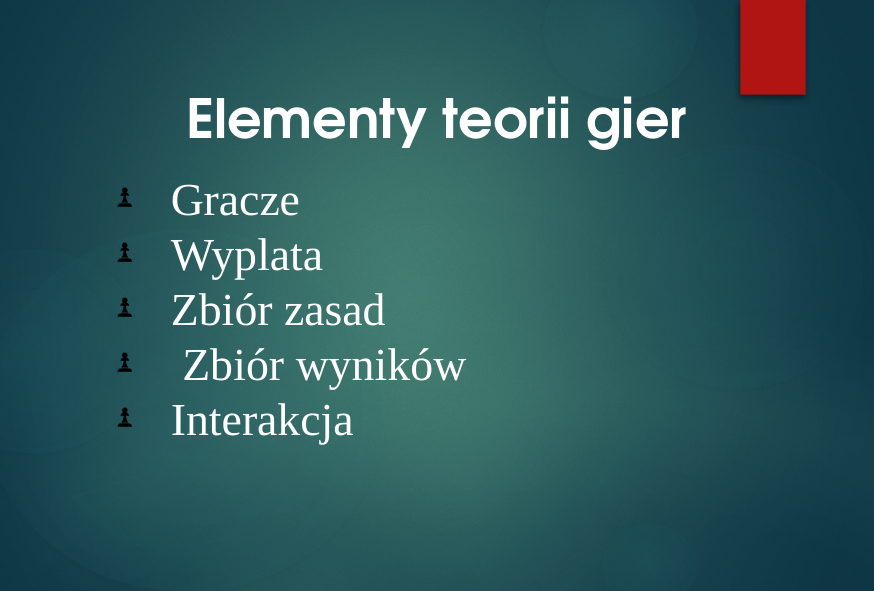

Elementy teorii gier
Gracze
Wyplata
Zbiór zasad
 Zbiór wyników
Interakcja